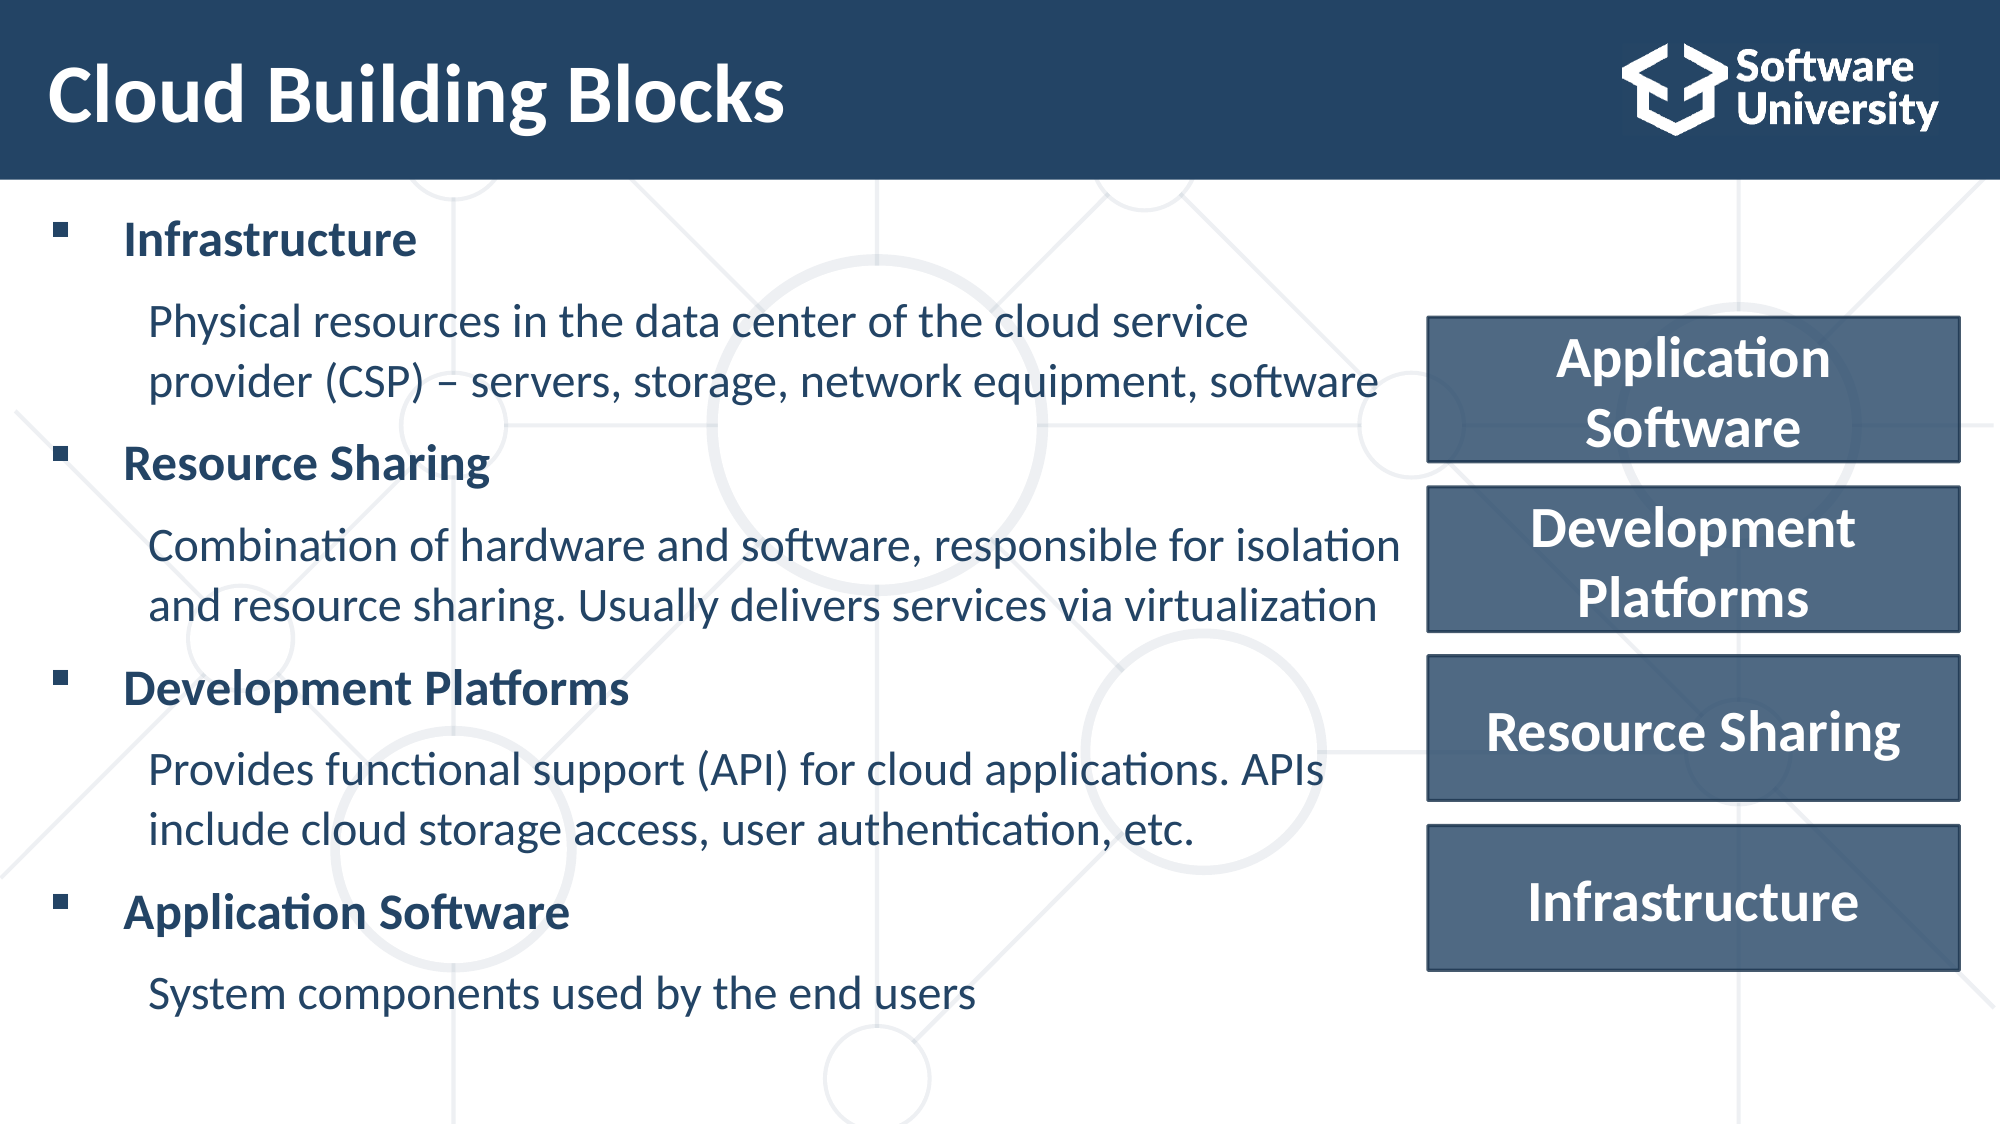

# Cloud Building Blocks
Infrastructure
Physical resources in the data center of the cloud service provider (CSP) – servers, storage, network equipment, software
Resource Sharing
Combination of hardware and software, responsible for isolation and resource sharing. Usually delivers services via virtualization
Development Platforms
Provides functional support (API) for cloud applications. APIs include cloud storage access, user authentication, etc.
Application Software
System components used by the end users
Application Software
Development Platforms
Resource Sharing
Infrastructure